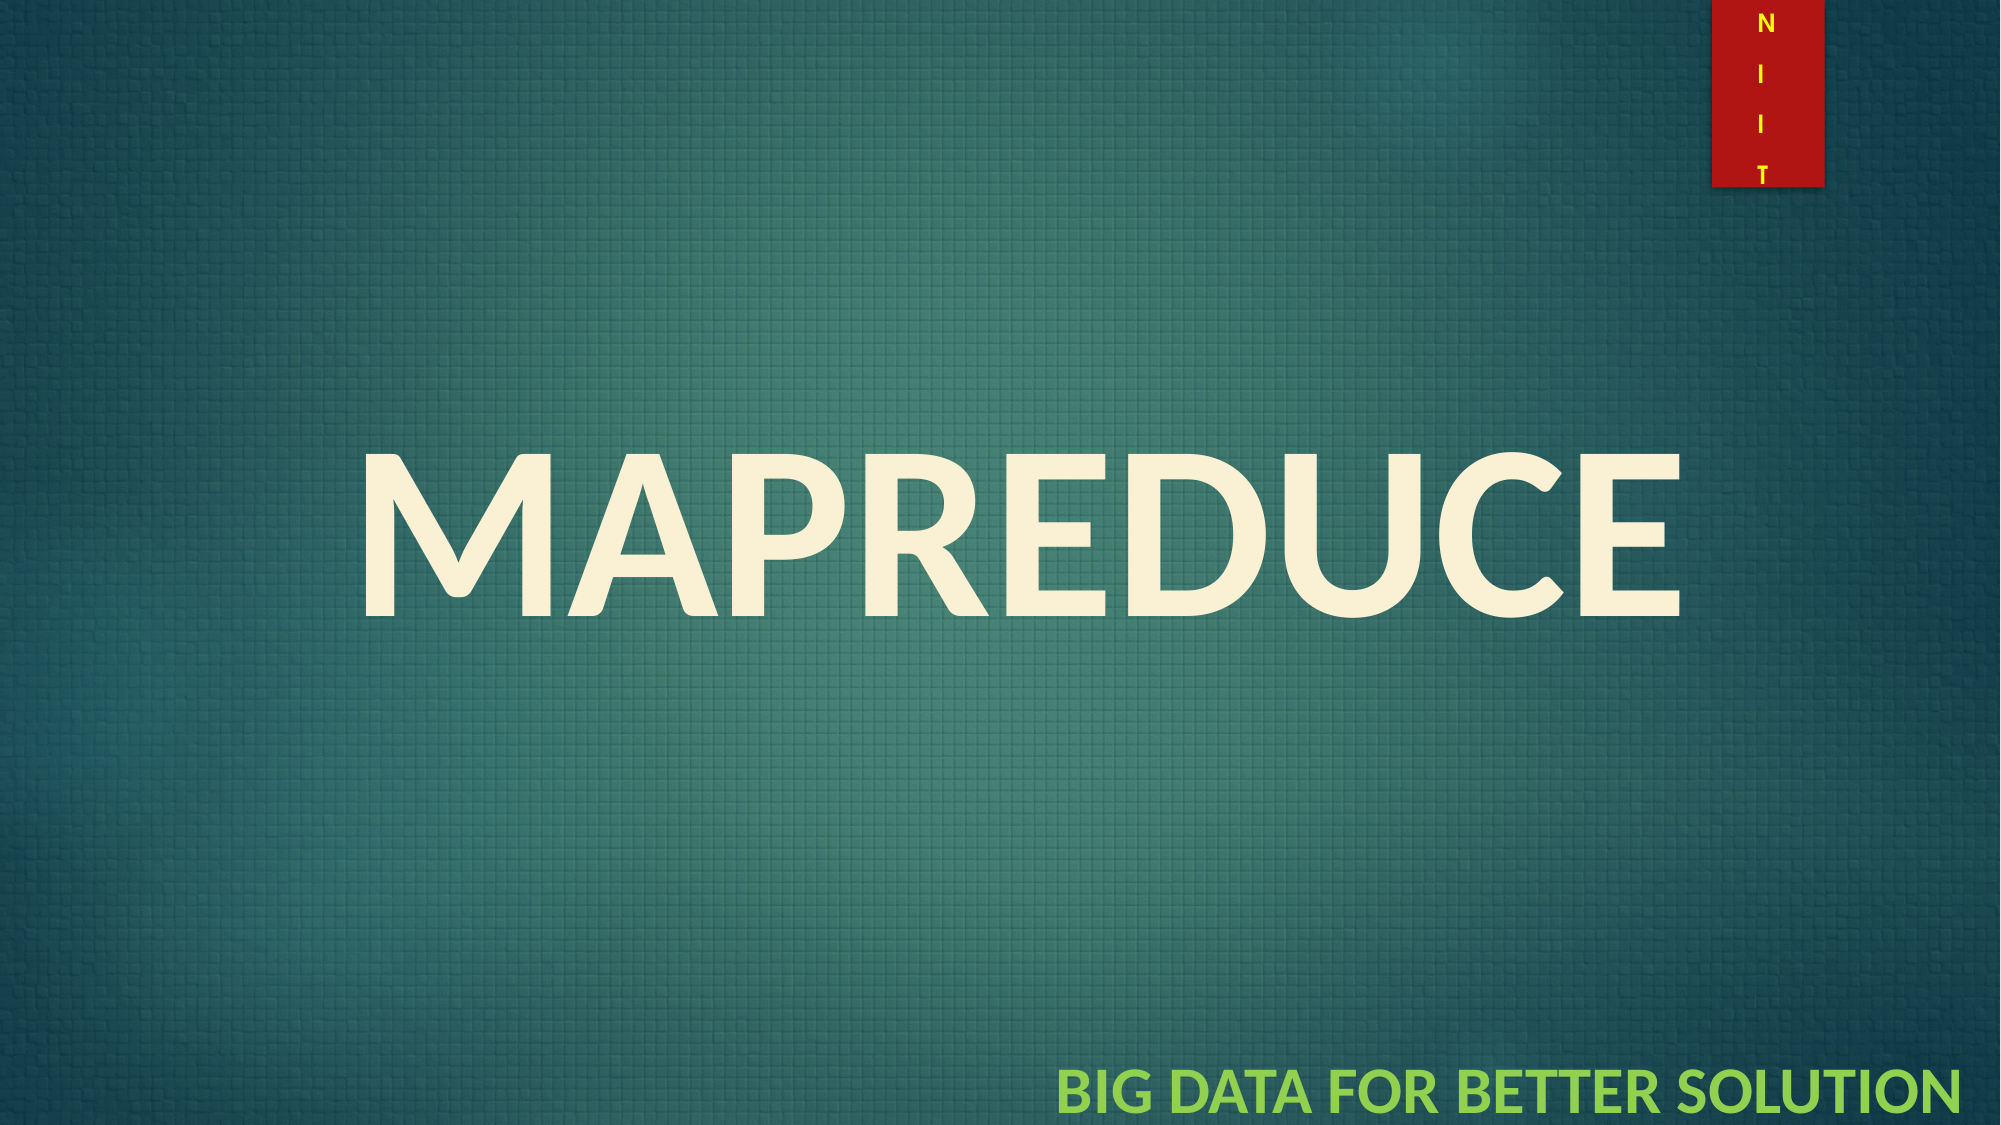

N
I
I
T
MAPREDUCE
BIG DATA FOR BETTER SOLUTION